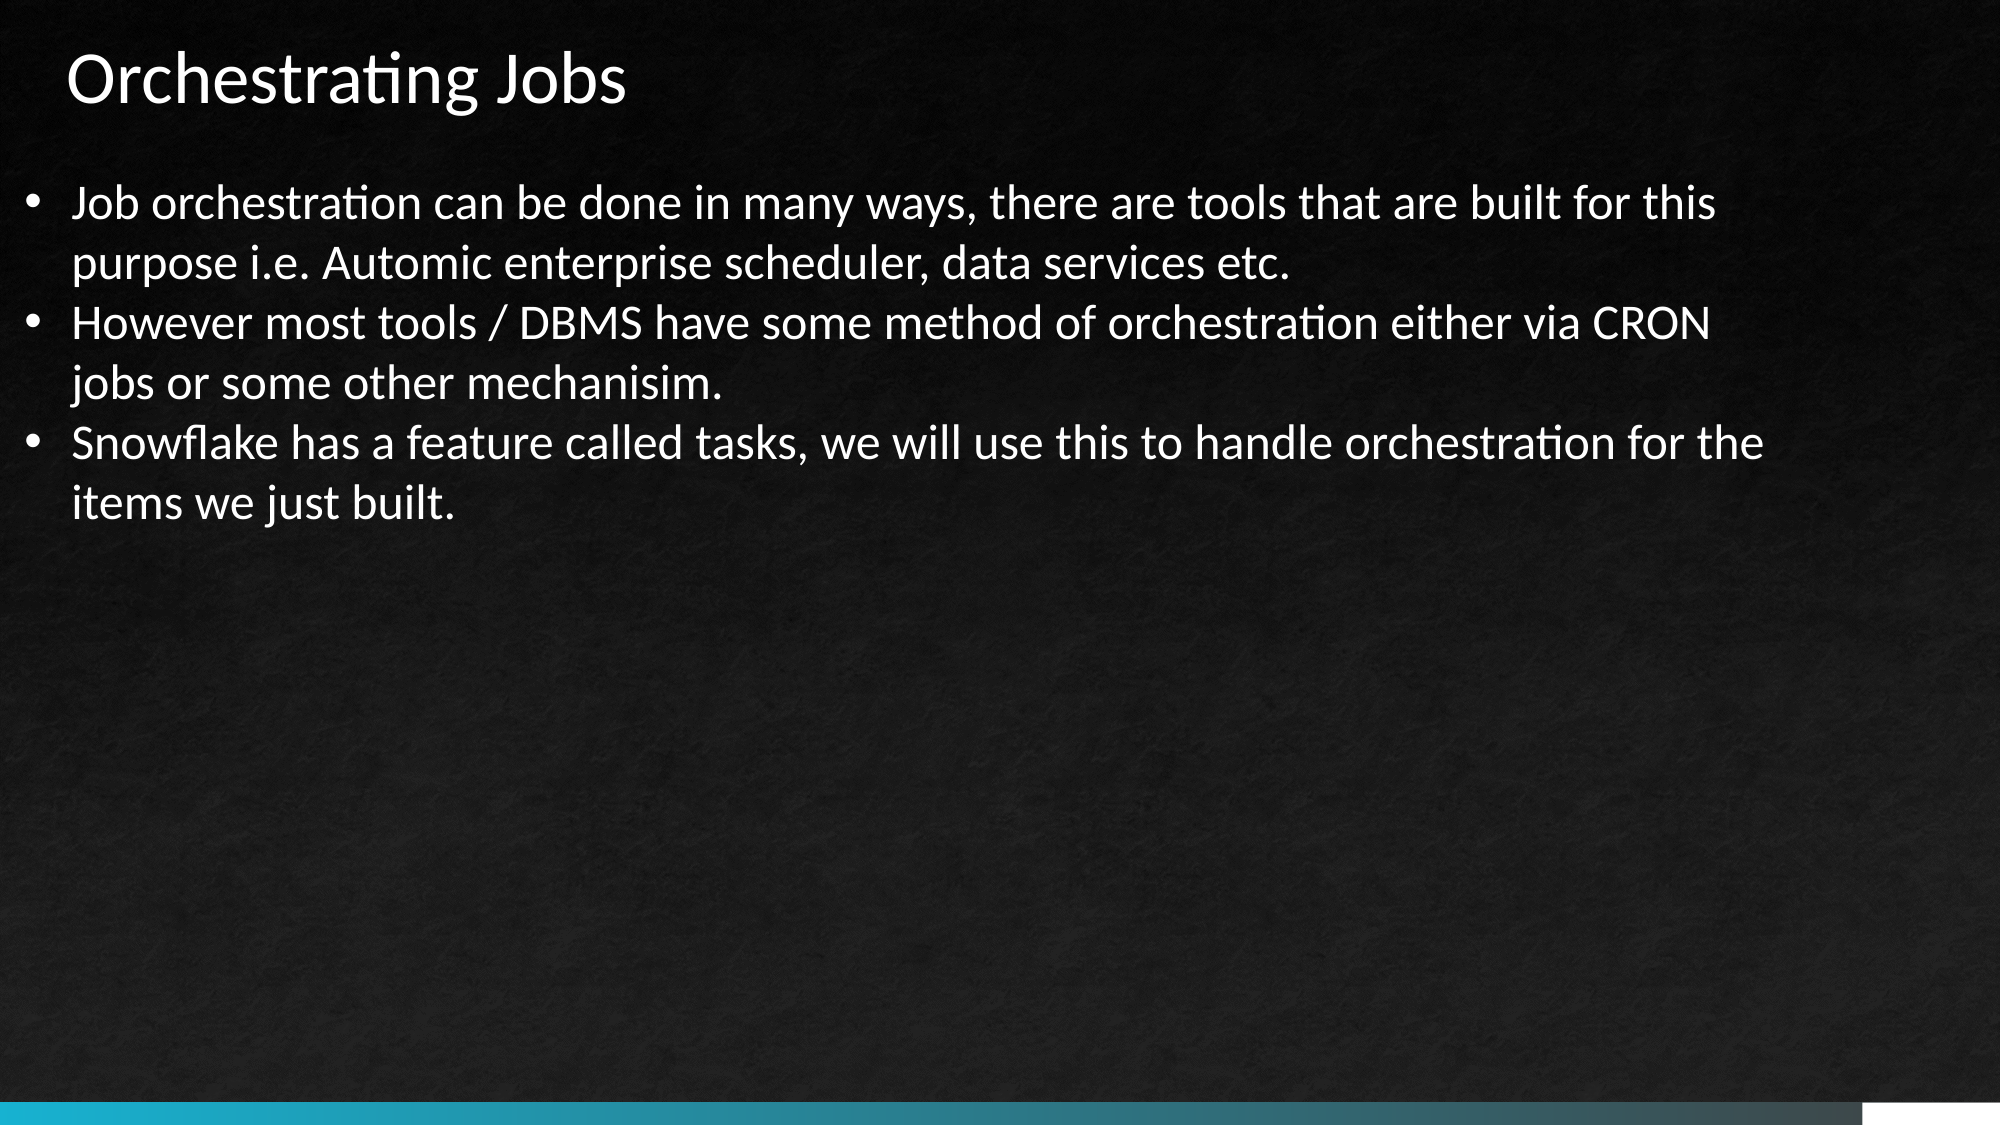

Orchestrating Jobs
Job orchestration can be done in many ways, there are tools that are built for this purpose i.e. Automic enterprise scheduler, data services etc.
However most tools / DBMS have some method of orchestration either via CRON jobs or some other mechanisim.
Snowflake has a feature called tasks, we will use this to handle orchestration for the items we just built.